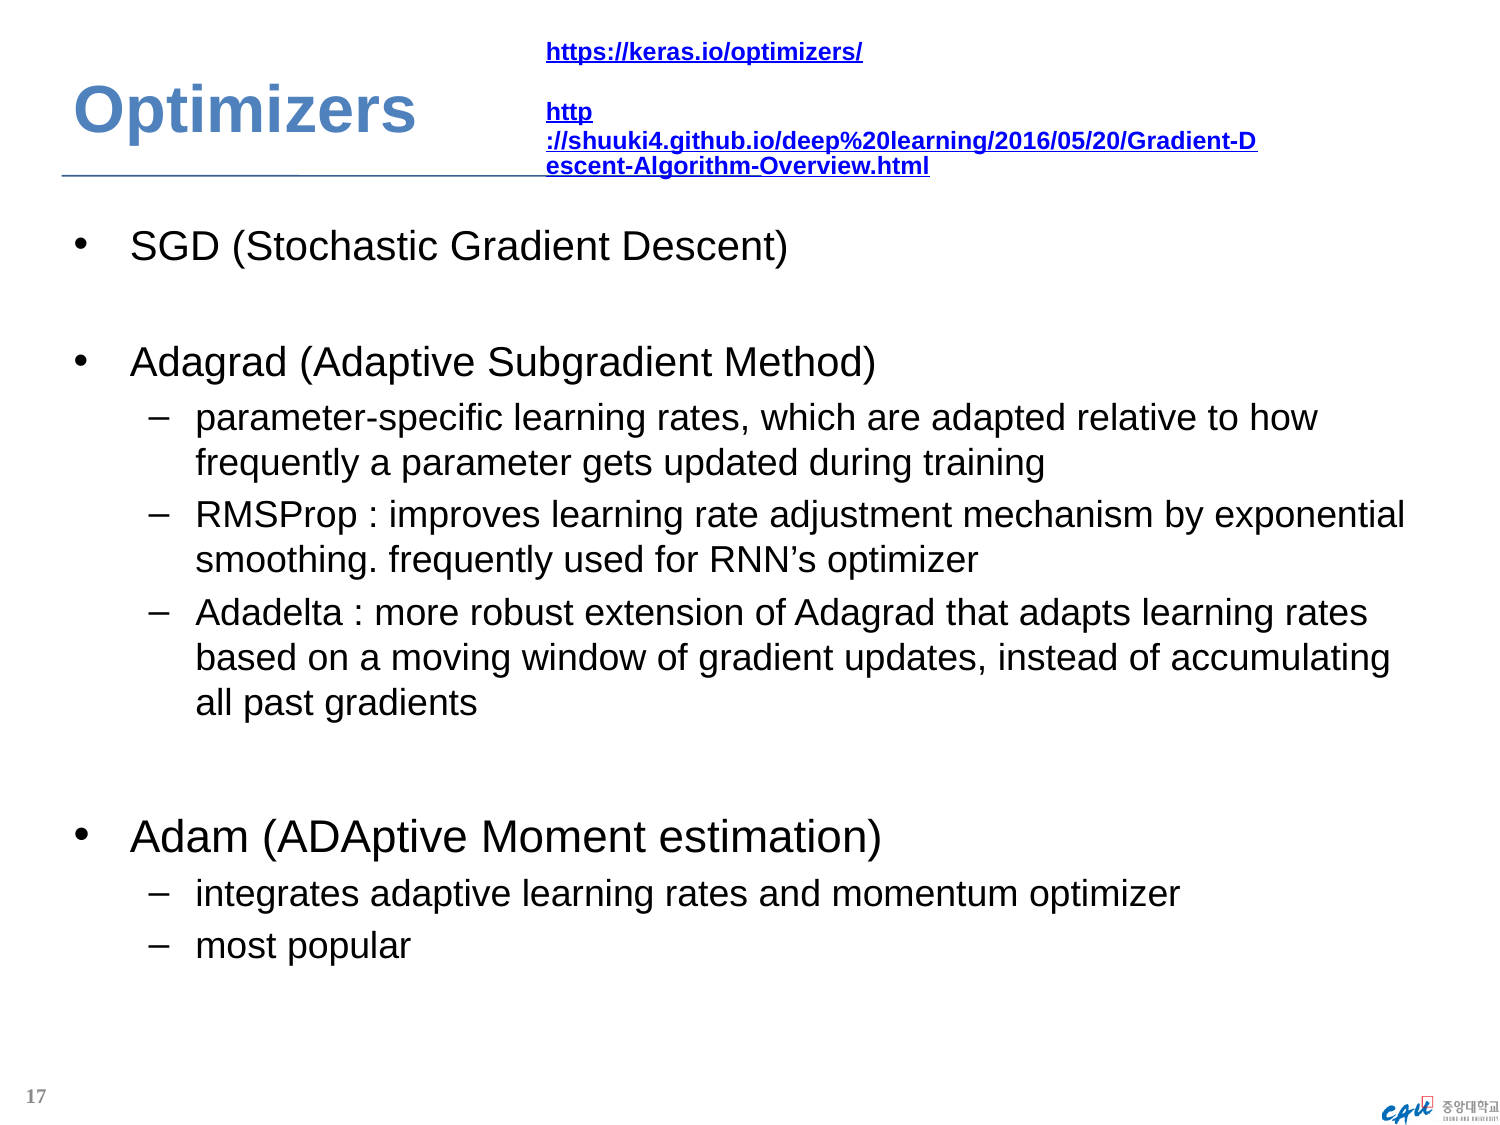

https://keras.io/optimizers/

http://shuuki4.github.io/deep%20learning/2016/05/20/Gradient-Descent-Algorithm-Overview.html
# Optimizers
SGD (Stochastic Gradient Descent)

Adagrad (Adaptive Subgradient Method)
parameter-specific learning rates, which are adapted relative to how frequently a parameter gets updated during training
RMSProp : improves learning rate adjustment mechanism by exponential smoothing. frequently used for RNN’s optimizer
Adadelta : more robust extension of Adagrad that adapts learning rates based on a moving window of gradient updates, instead of accumulating all past gradients

Adam (ADAptive Moment estimation)
integrates adaptive learning rates and momentum optimizer
most popular

17